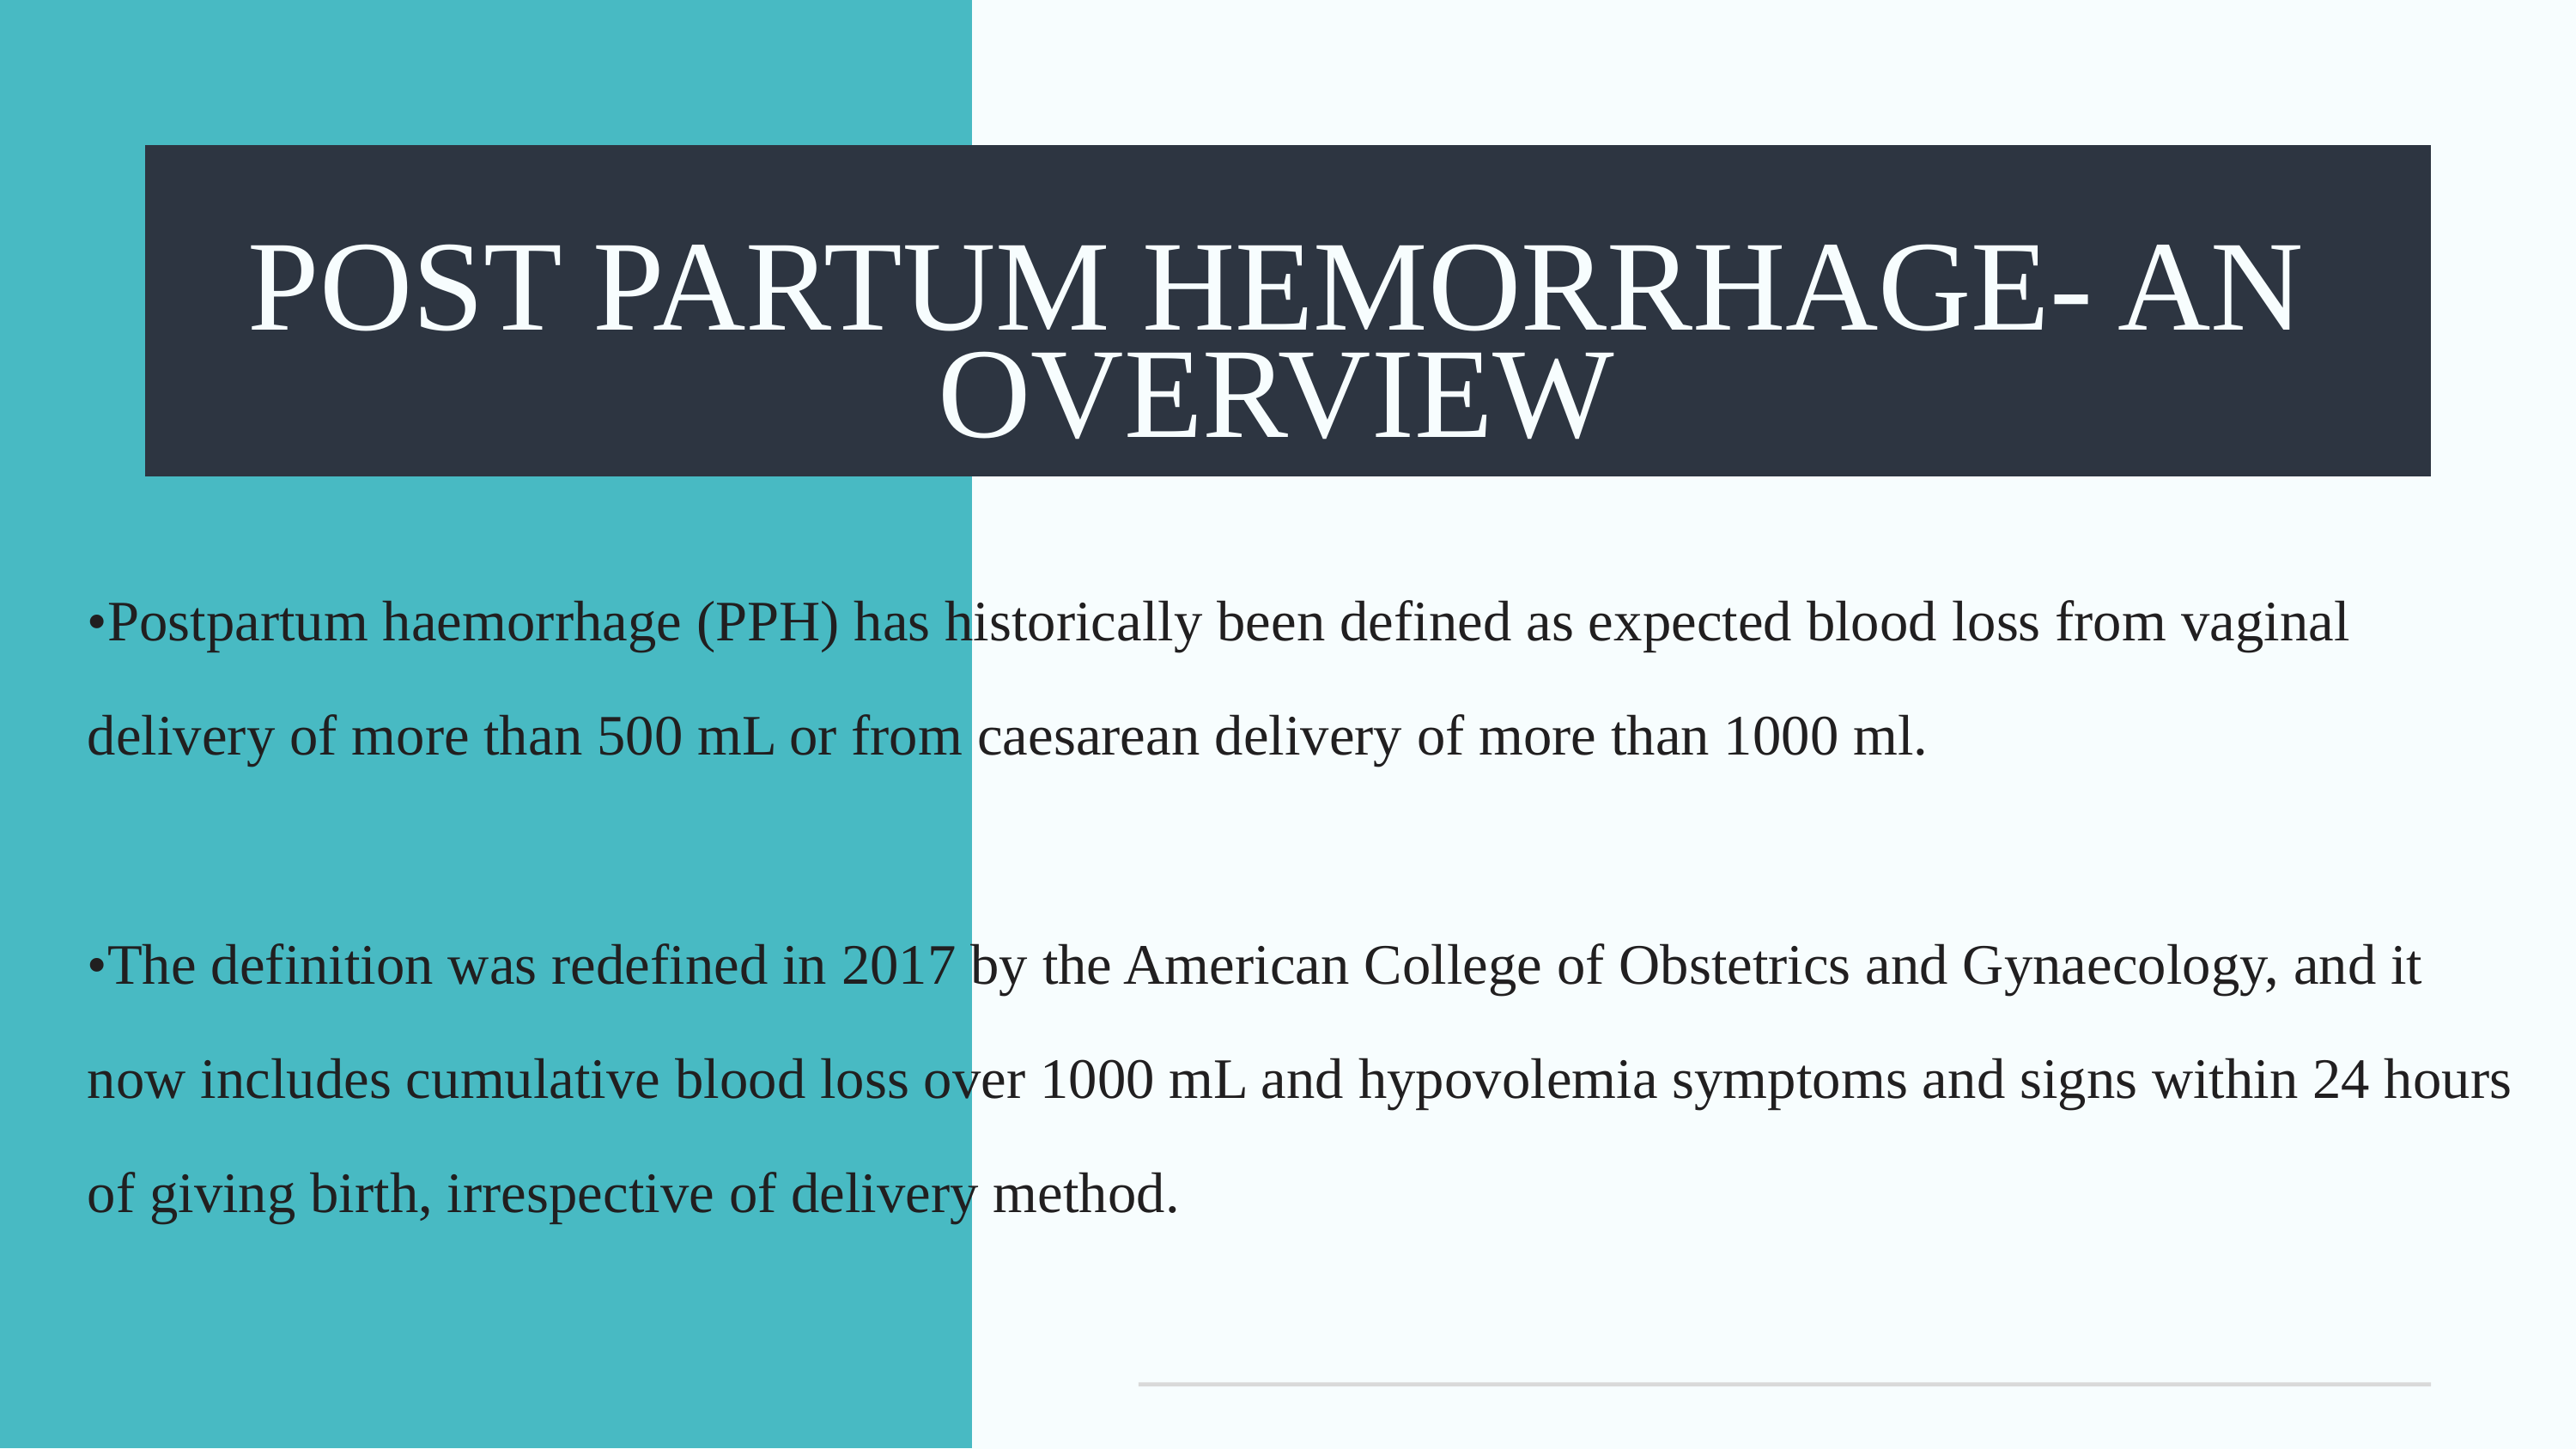

POST PARTUM HEMORRHAGE- AN OVERVIEW
•Postpartum haemorrhage (PPH) has historically been defined as expected blood loss from vaginal delivery of more than 500 mL or from caesarean delivery of more than 1000 ml.

•The definition was redefined in 2017 by the American College of Obstetrics and Gynaecology, and it now includes cumulative blood loss over 1000 mL and hypovolemia symptoms and signs within 24 hours of giving birth, irrespective of delivery method.